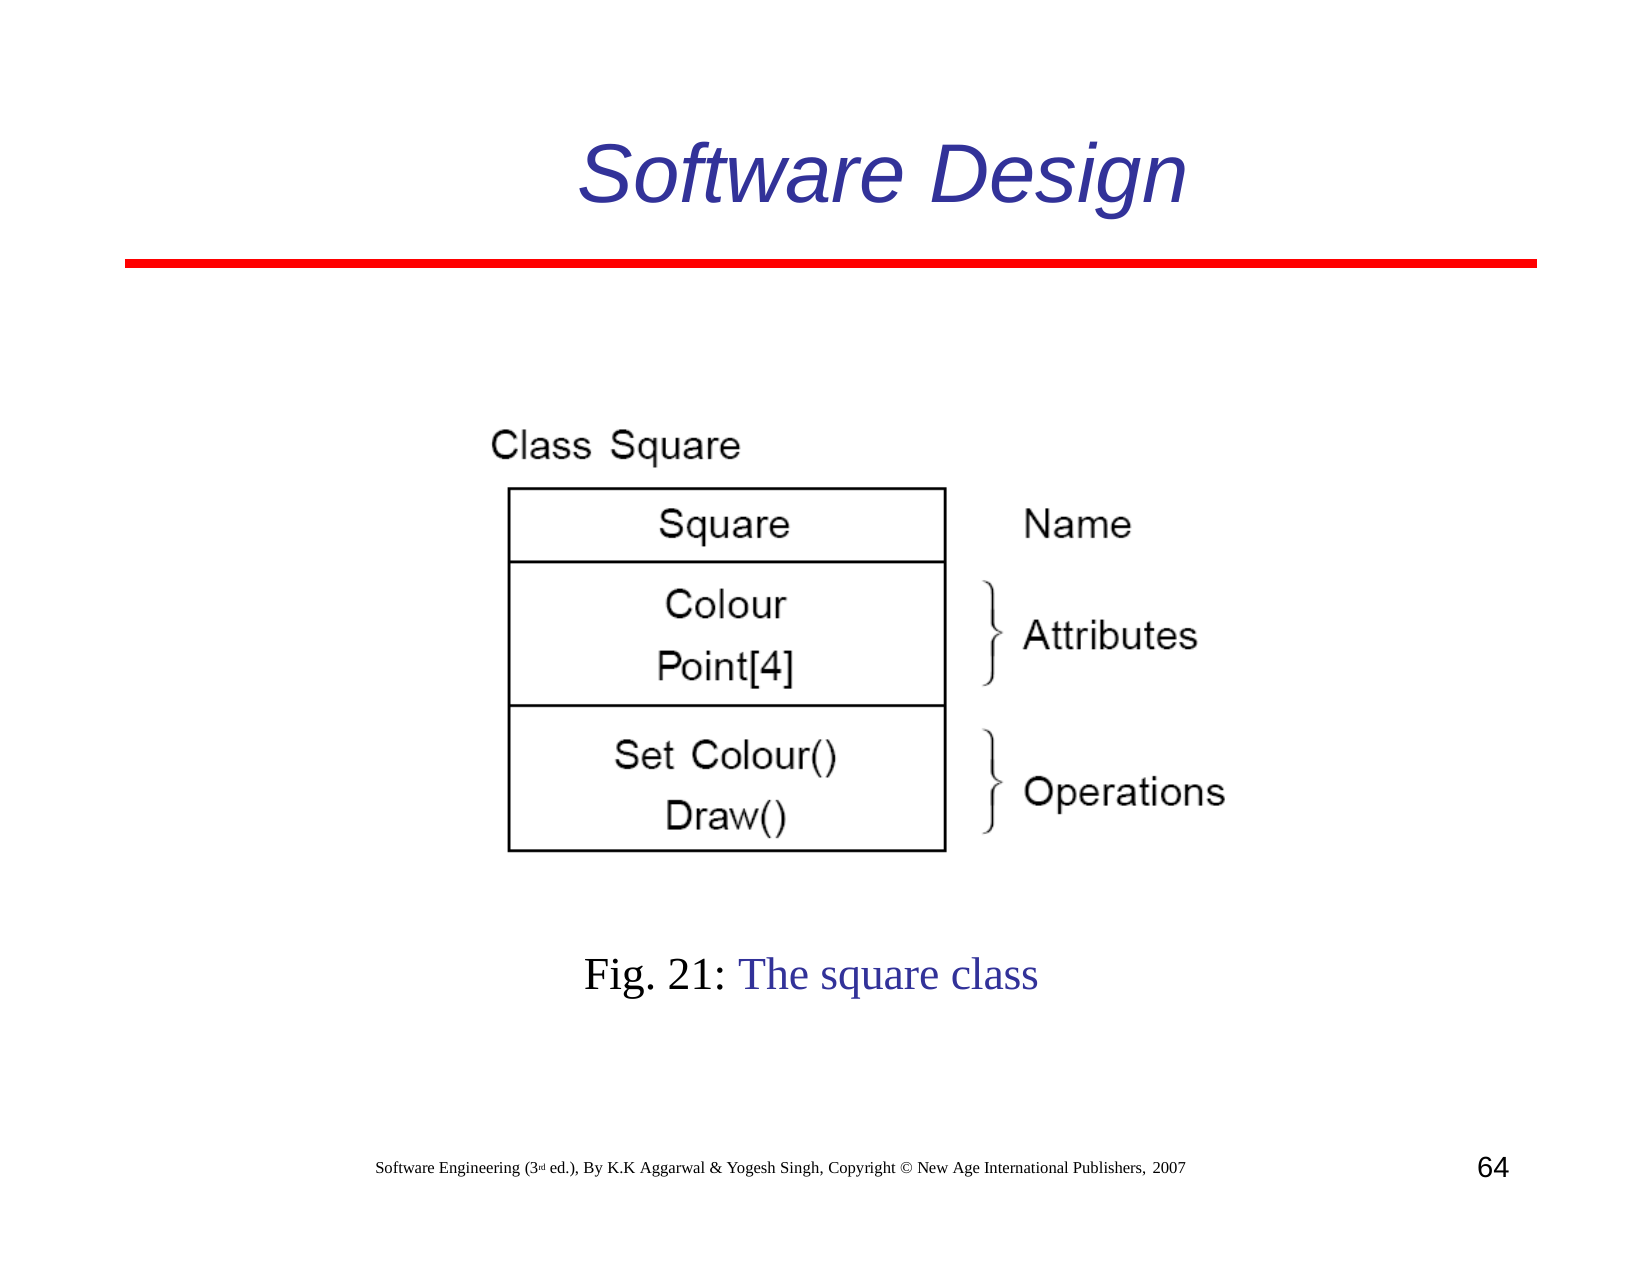

# Software Design

Fig. 21: The square class
64
Software Engineering (3rd  ed.), By K.K Aggarwal & Yogesh Singh, Copyright © New Age International Publishers, 2007